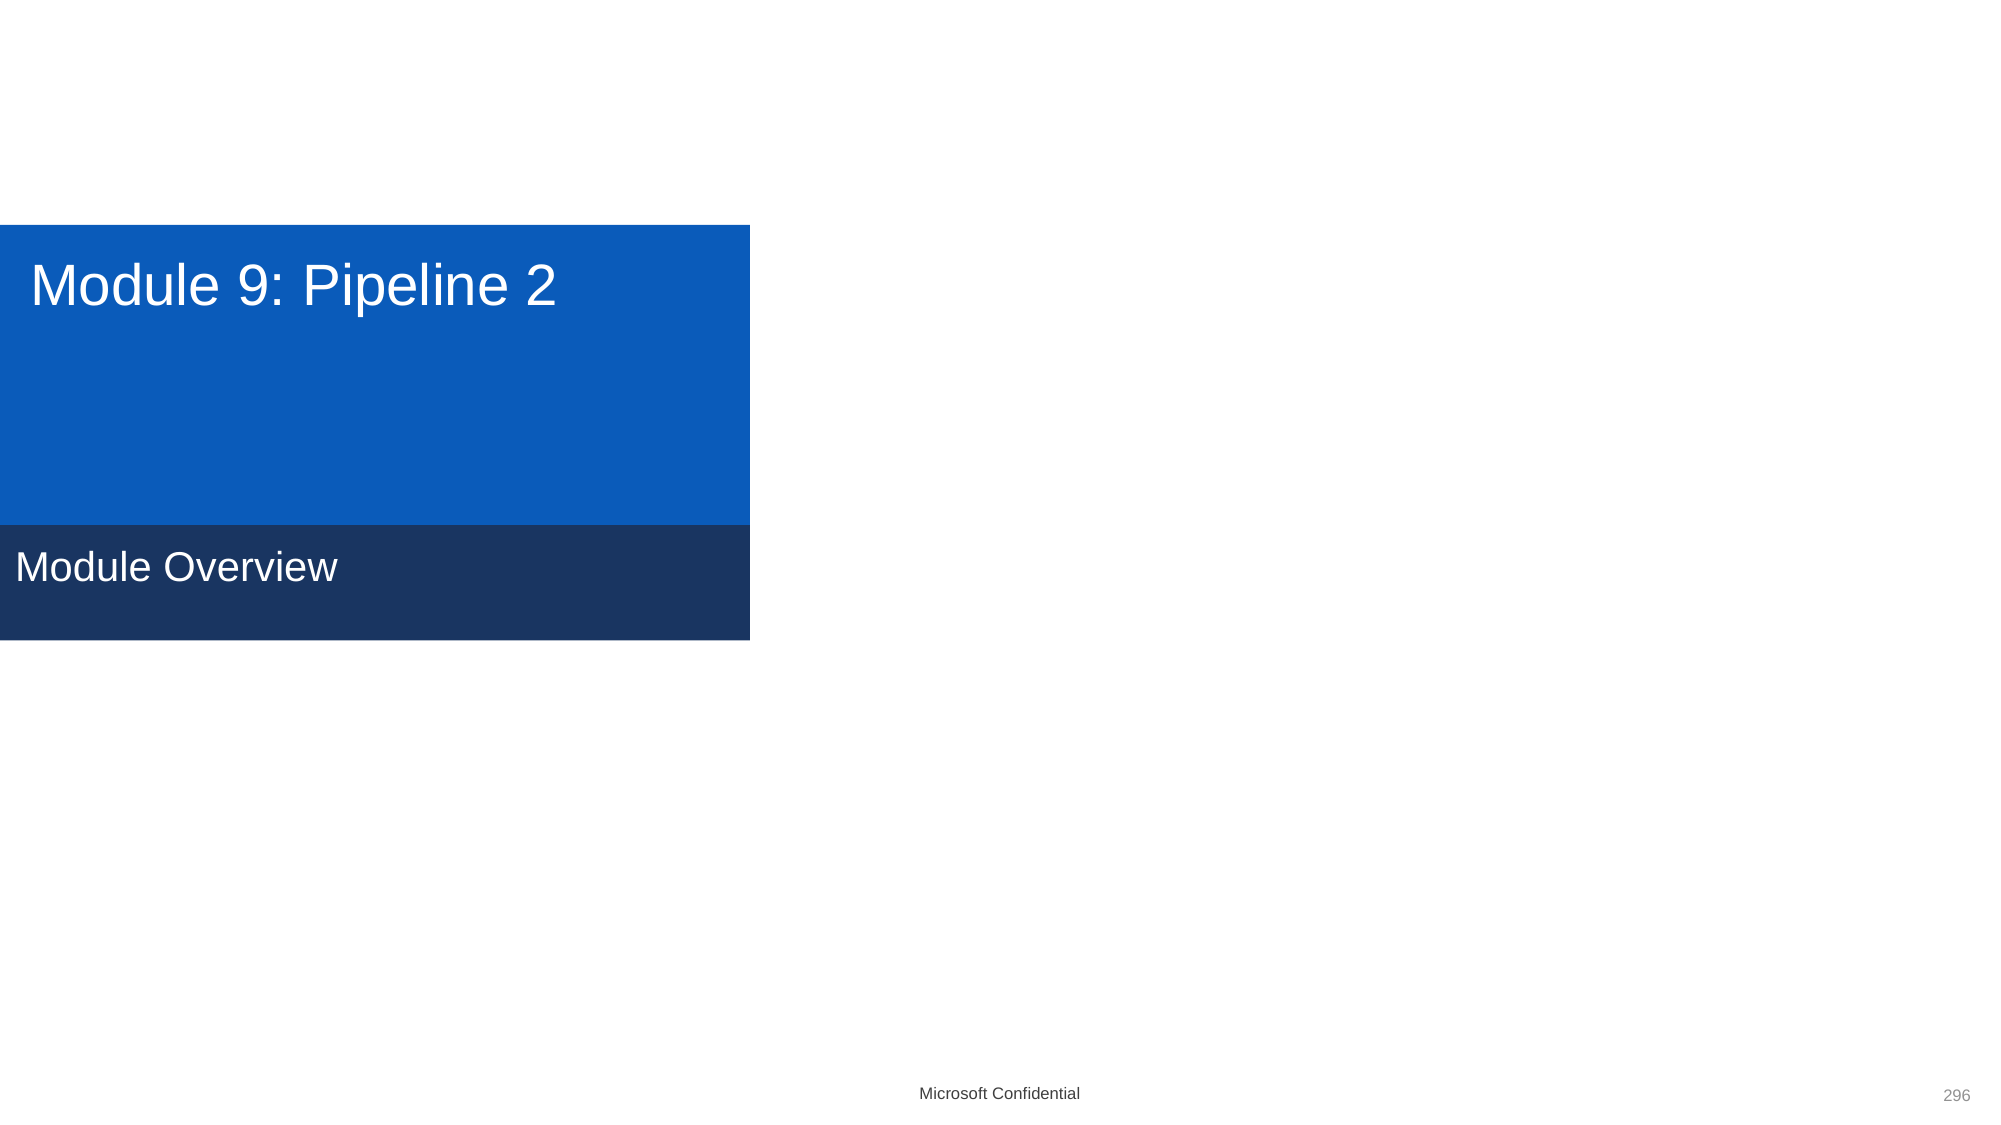

# Module 9: Pipeline 2
Module Overview
296